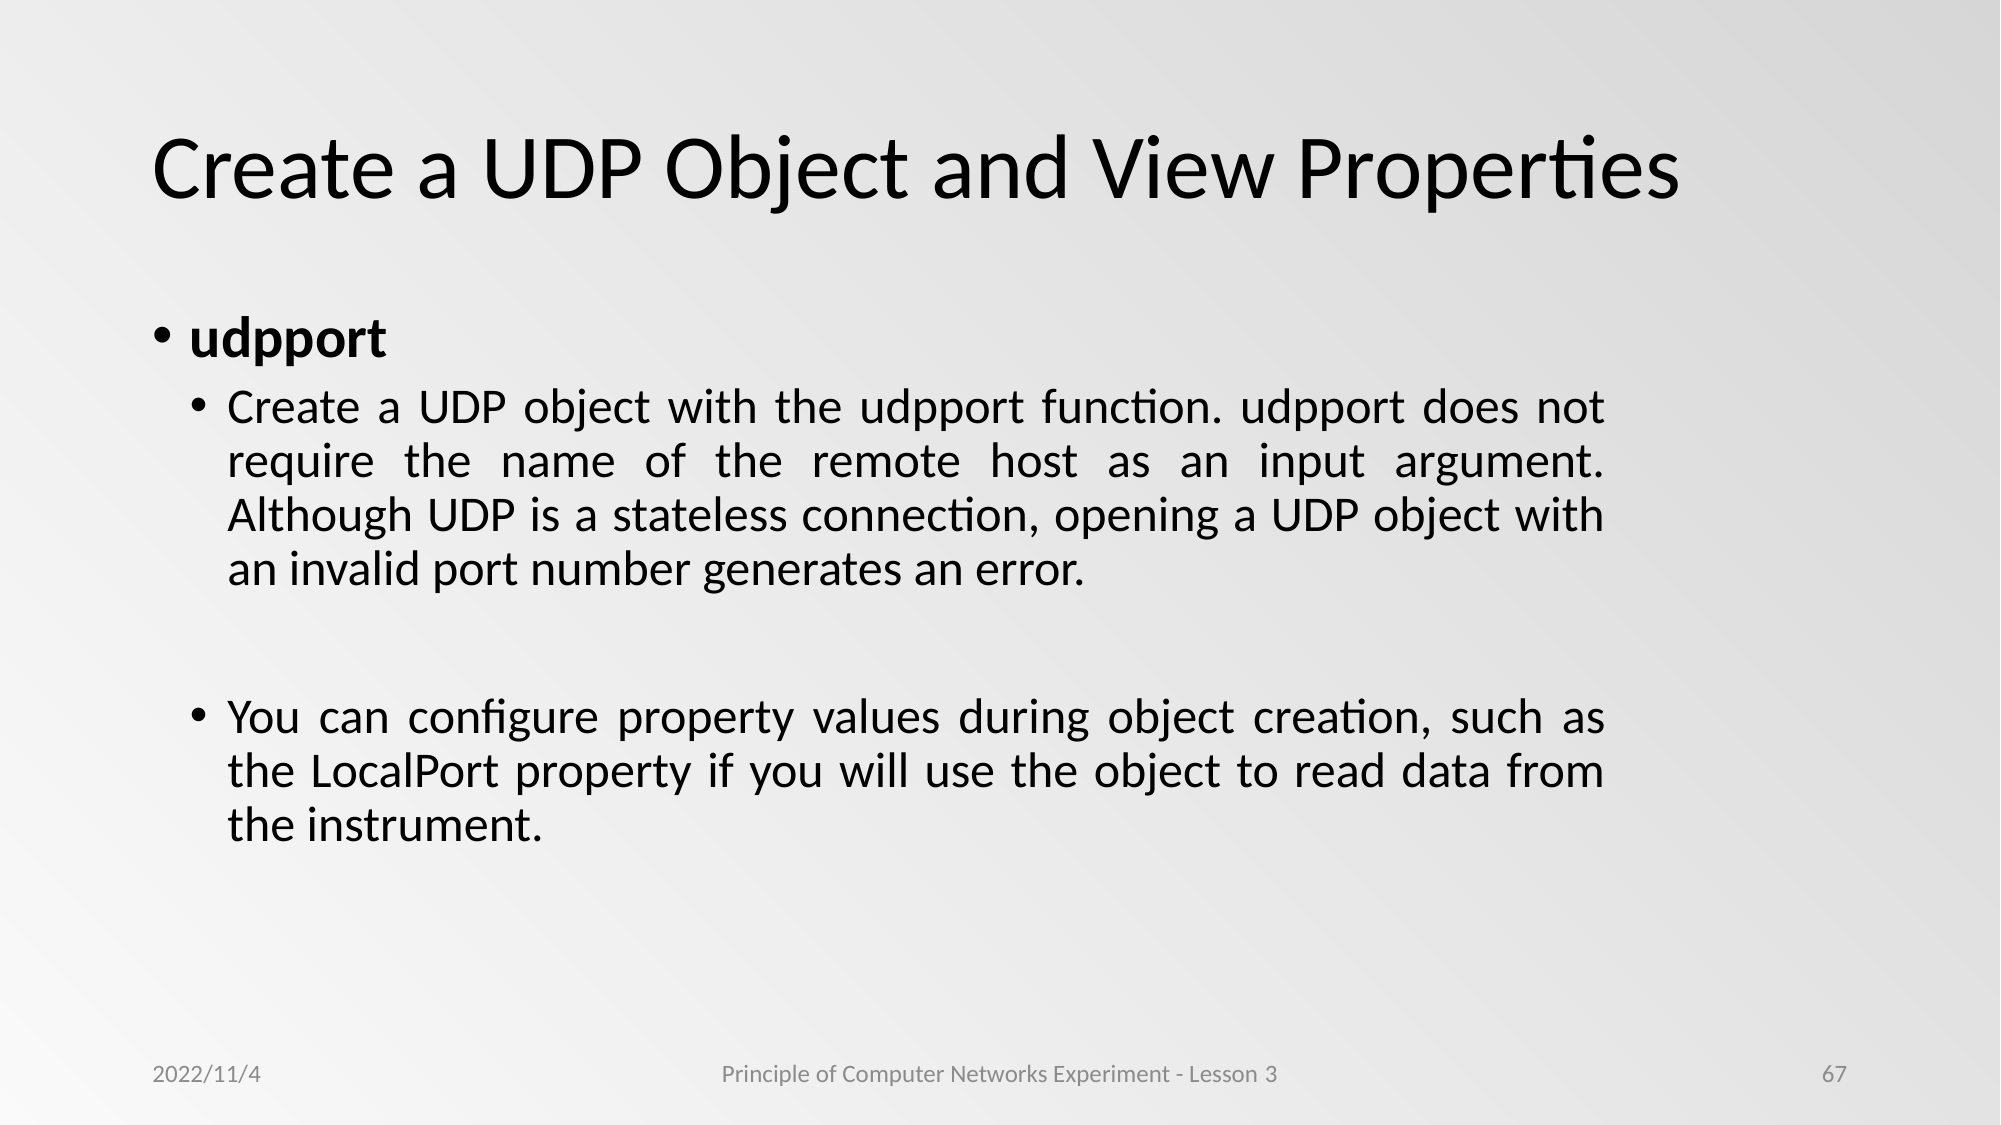

# Create a UDP Object and View Properties
udpport
Create a UDP object with the udpport function. udpport does not require the name of the remote host as an input argument. Although UDP is a stateless connection, opening a UDP object with an invalid port number generates an error.

You can configure property values during object creation, such as the LocalPort property if you will use the object to read data from the instrument.
2022/11/4
Principle of Computer Networks Experiment - Lesson 3
67